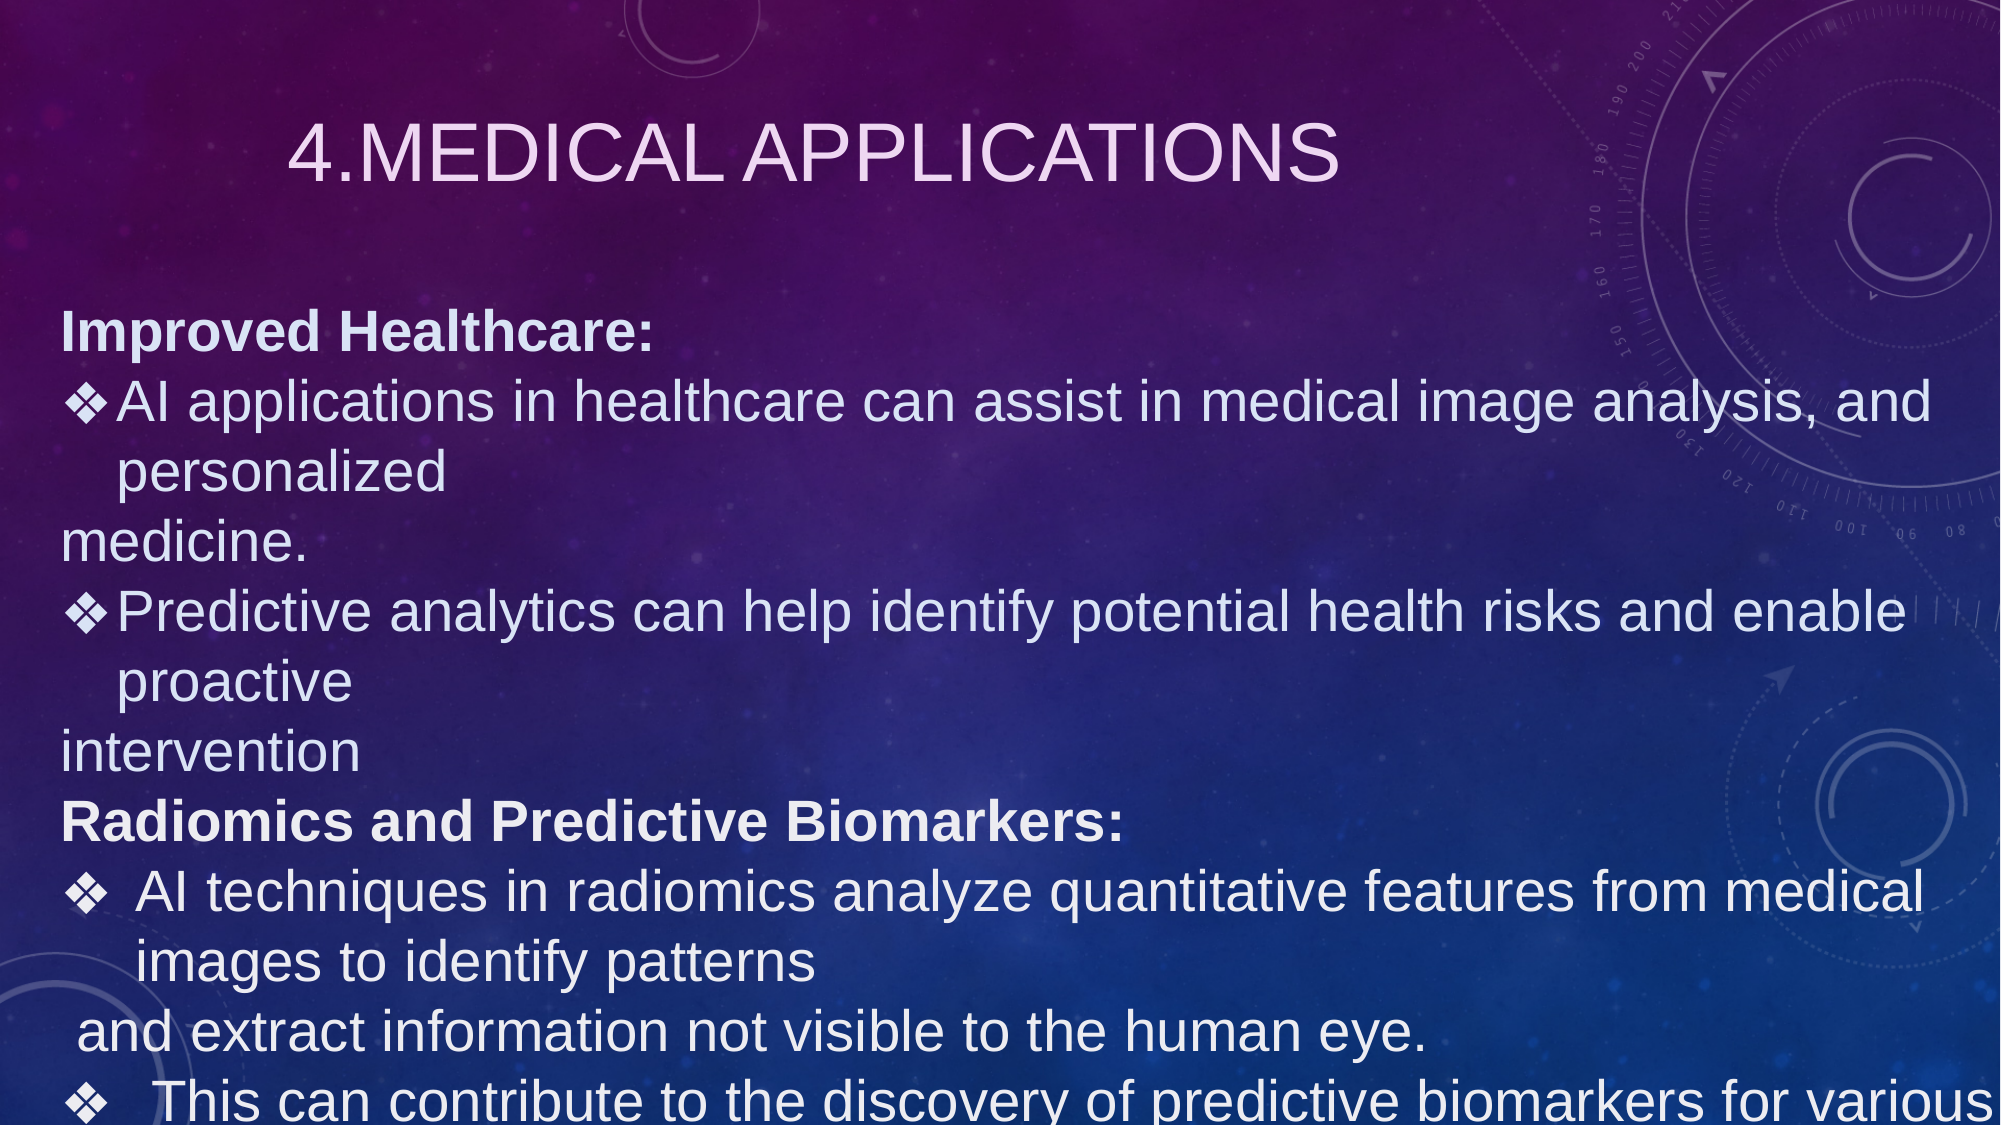

4.MEDICAL APPLICATIONS
Improved Healthcare:
AI applications in healthcare can assist in medical image analysis, and personalized
medicine.
Predictive analytics can help identify potential health risks and enable proactive
intervention
Radiomics and Predictive Biomarkers:
AI techniques in radiomics analyze quantitative features from medical images to identify patterns
 and extract information not visible to the human eye.
 This can contribute to the discovery of predictive biomarkers for various diseases.